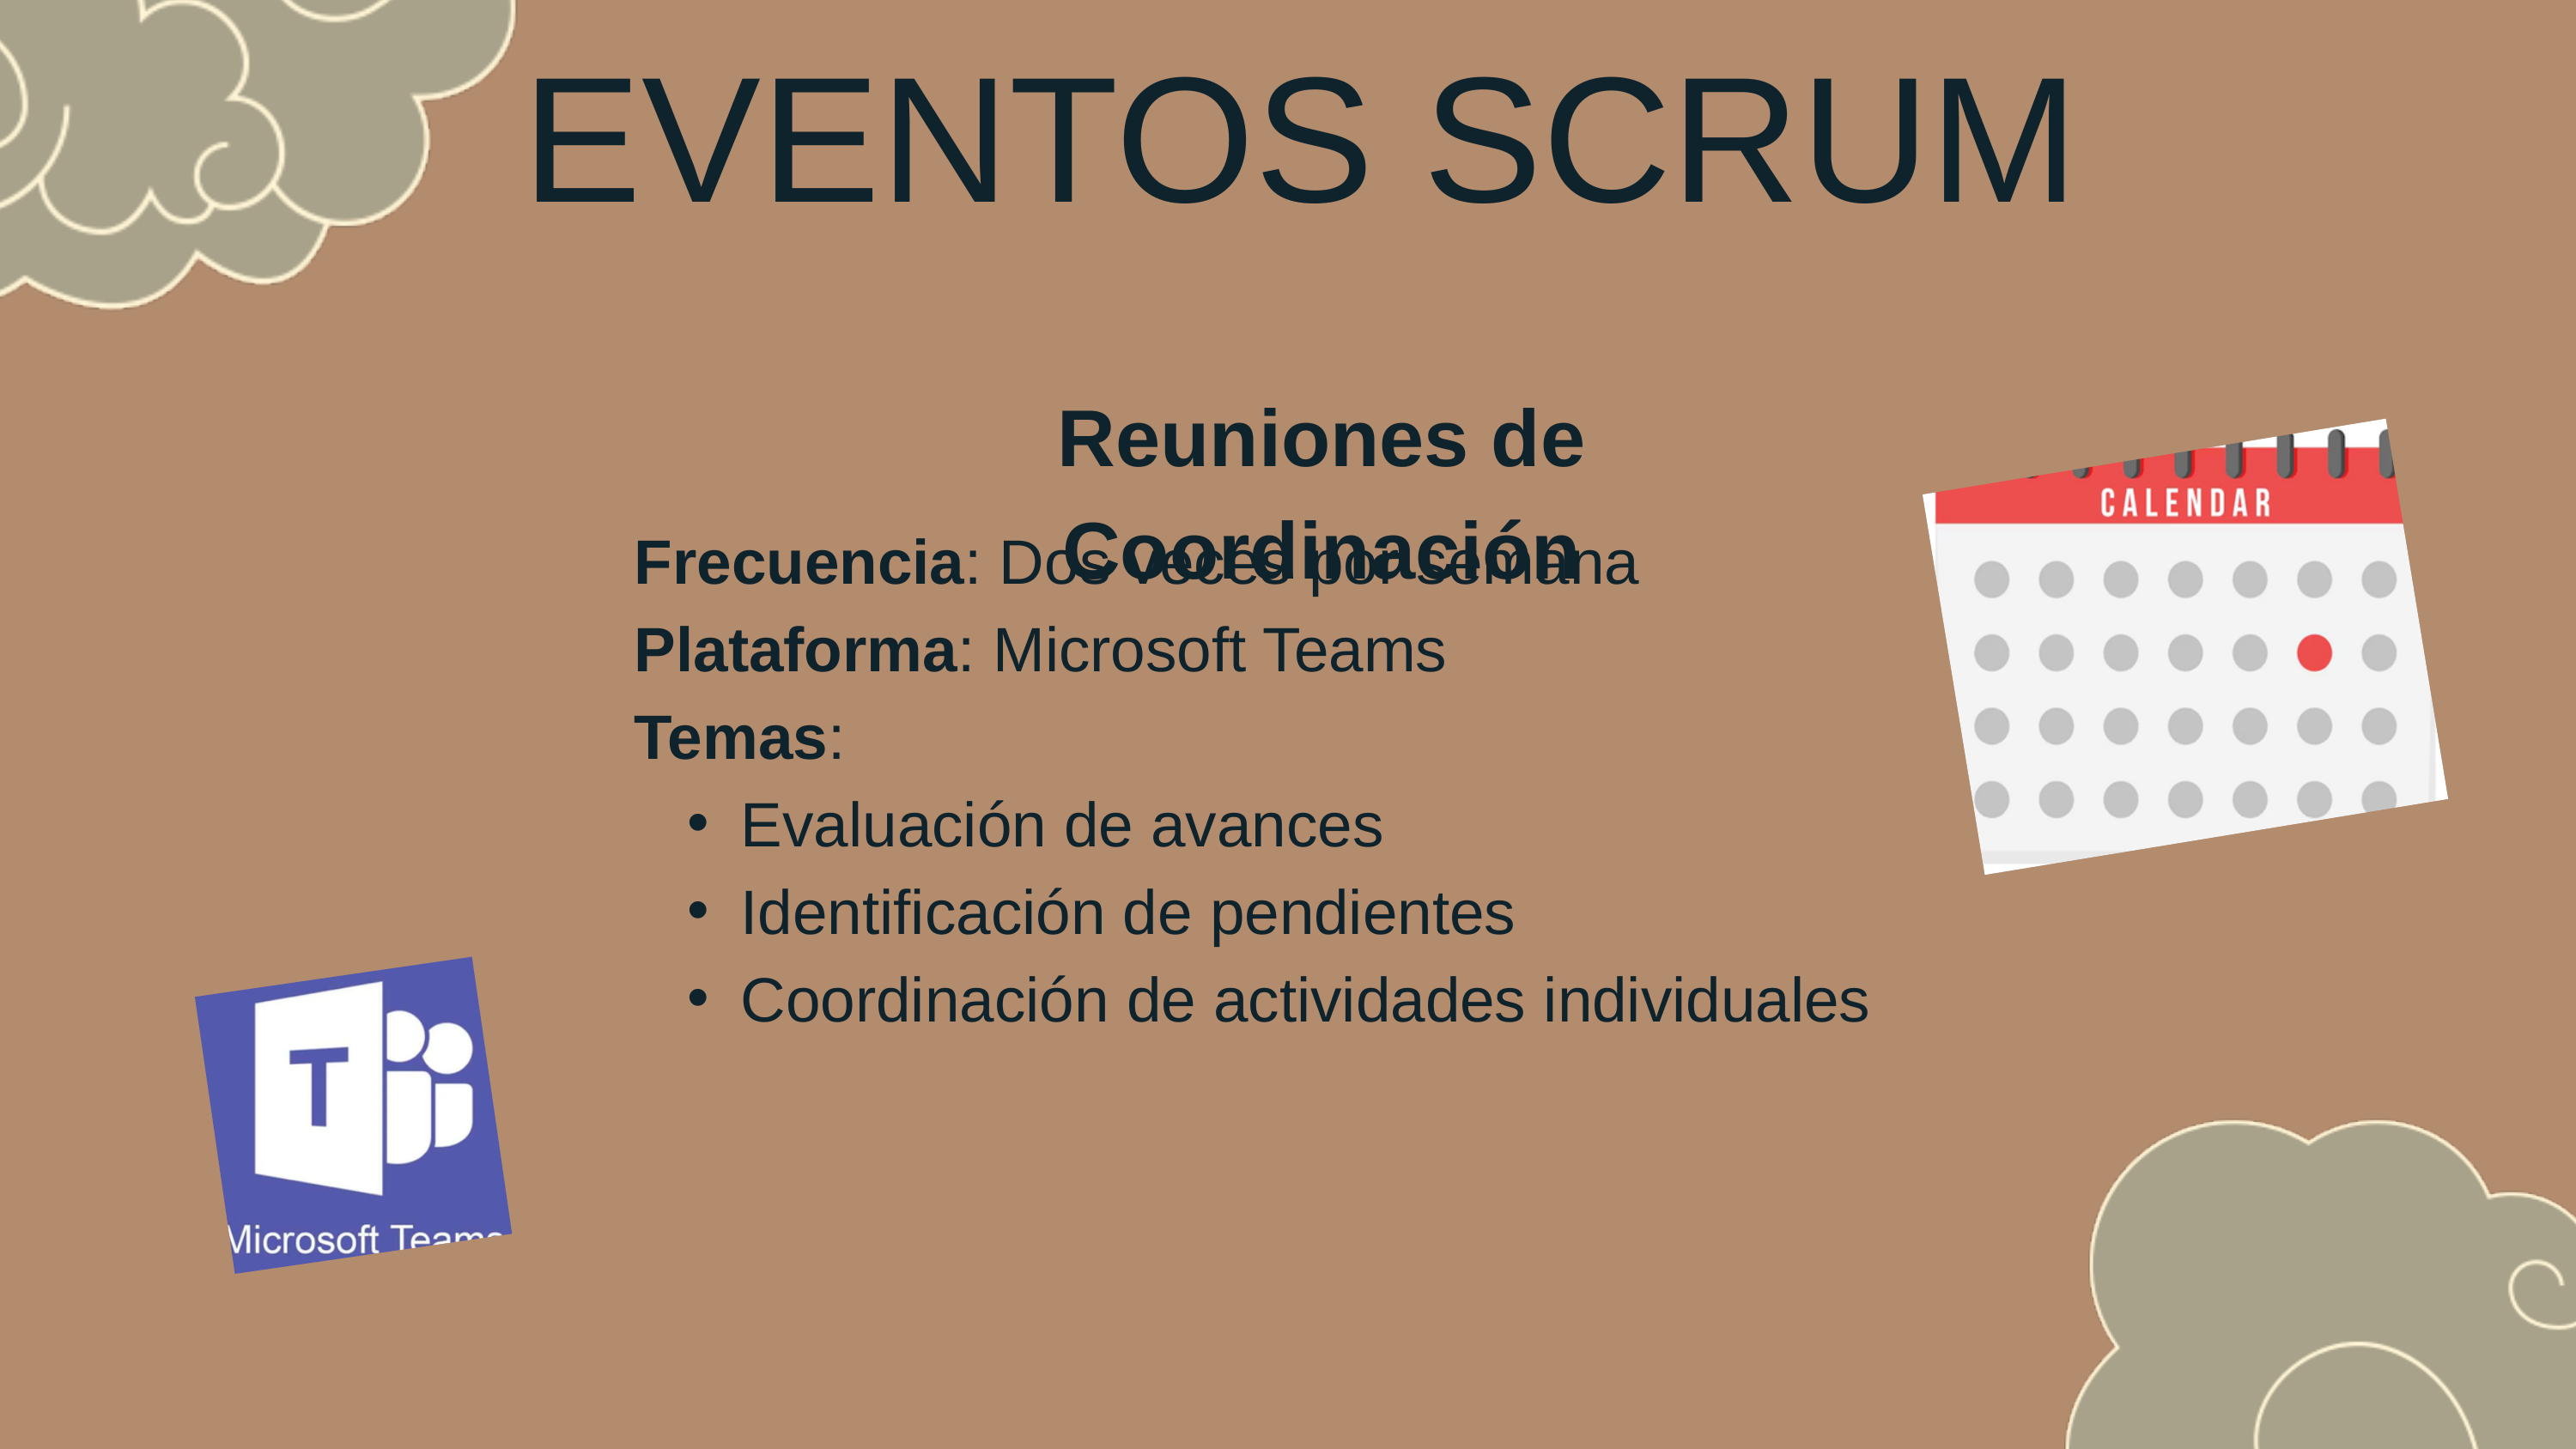

EVENTOS SCRUM
Reuniones de Coordinación

Frecuencia: Dos veces por semana
Plataforma: Microsoft Teams
Temas:
Evaluación de avances
Identificación de pendientes
Coordinación de actividades individuales